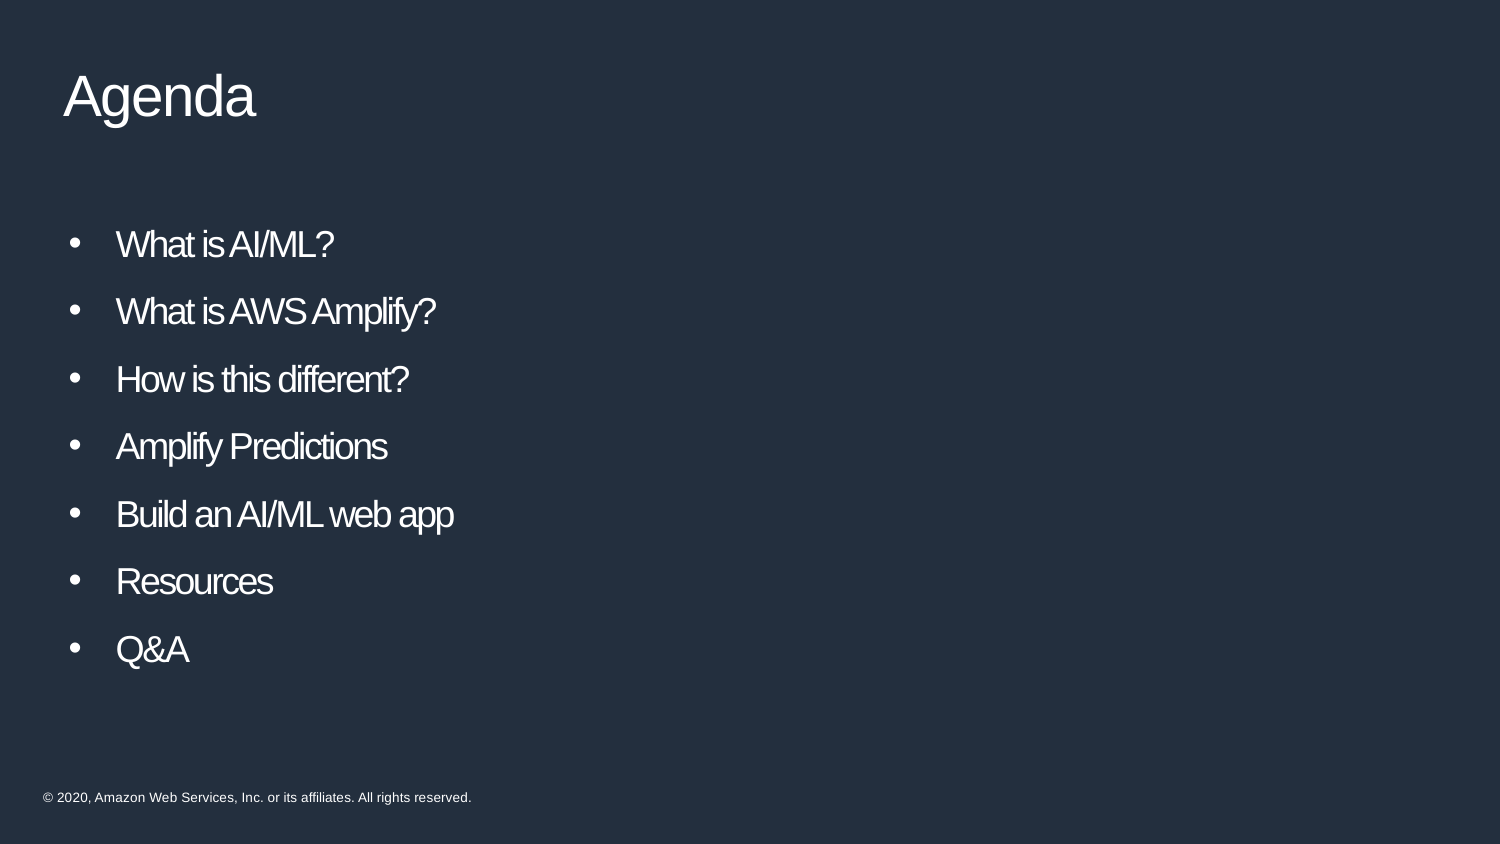

# Agenda
What is AI/ML?
What is AWS Amplify?
How is this different?
Amplify Predictions
Build an AI/ML web app
Resources
Q&A